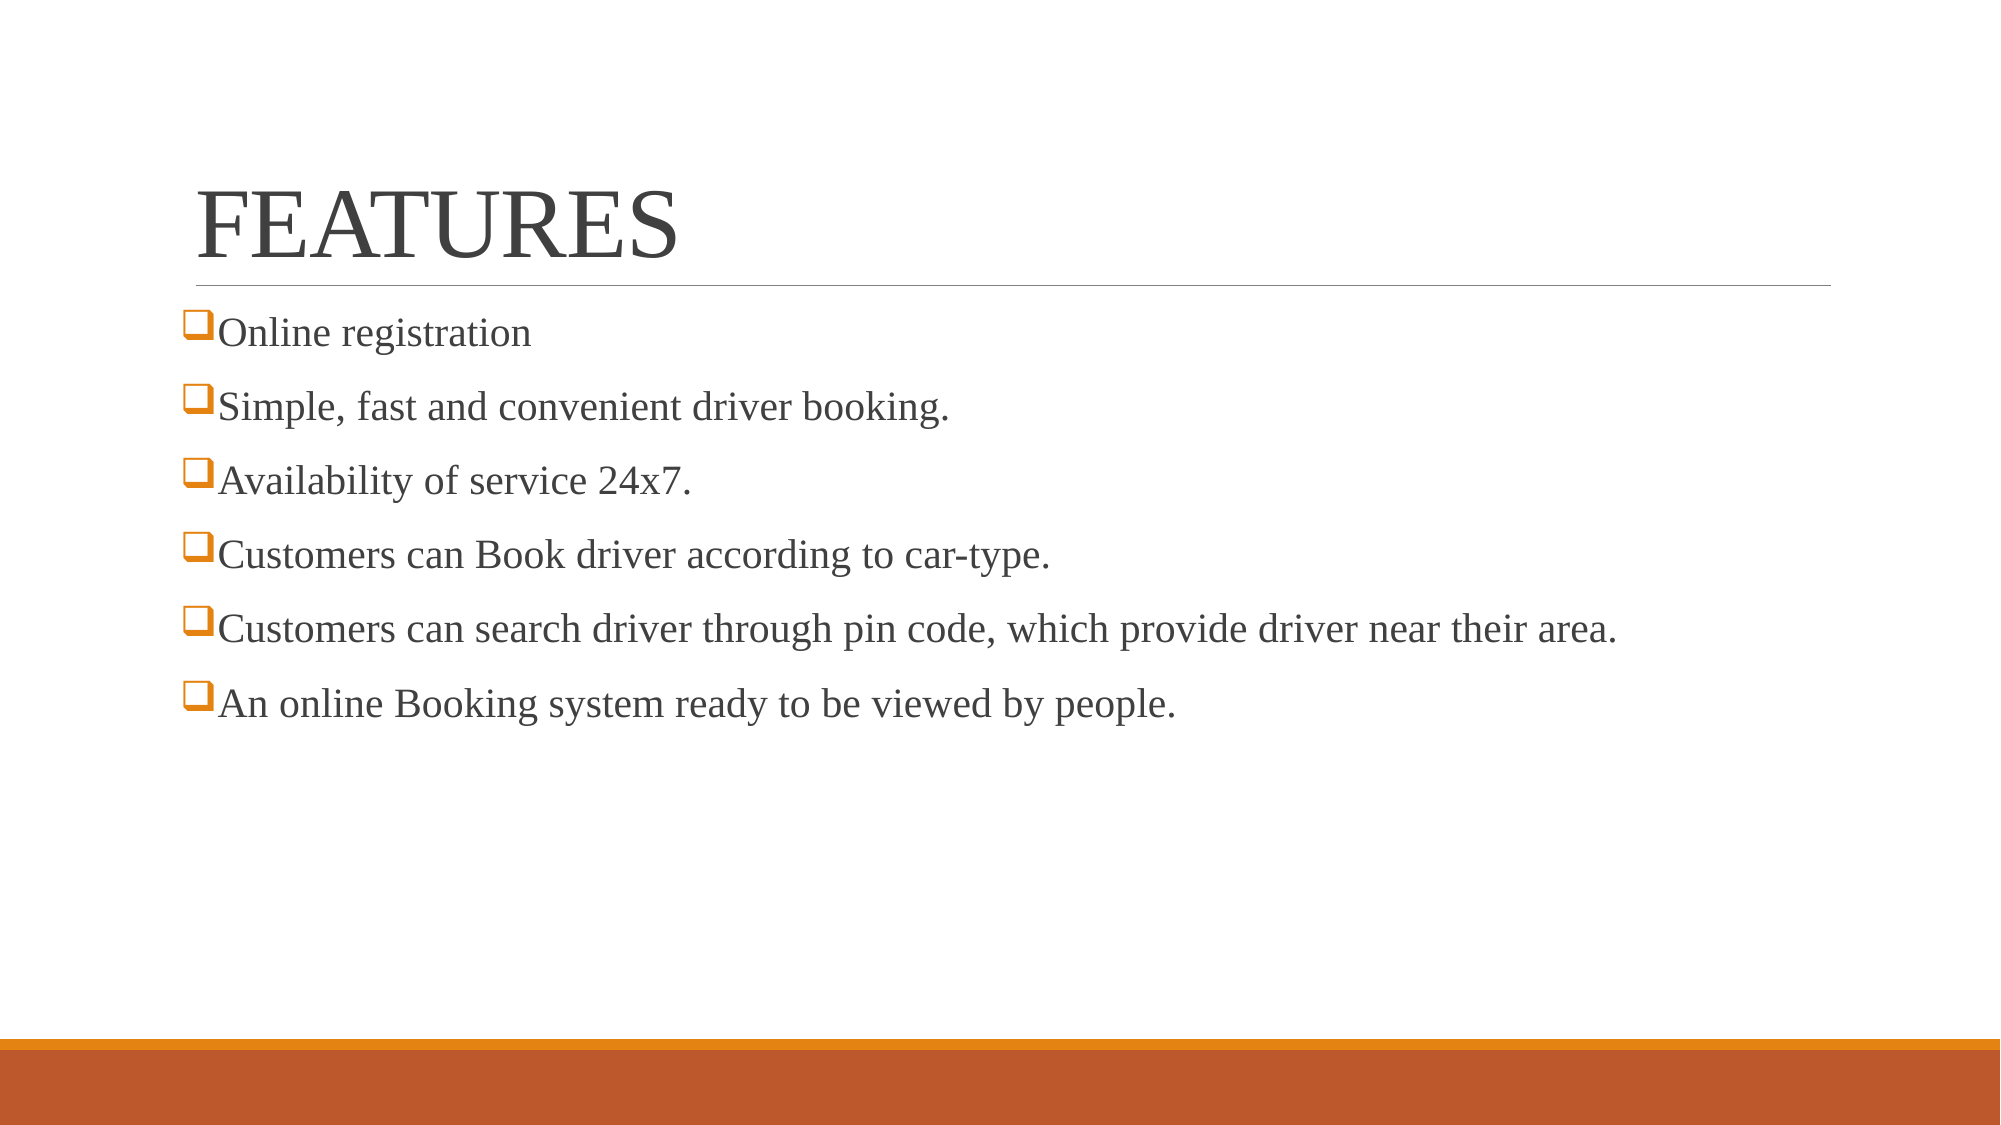

# FEATURES
Online registration
Simple, fast and convenient driver booking.
Availability of service 24x7.
Customers can Book driver according to car-type.
Customers can search driver through pin code, which provide driver near their area.
An online Booking system ready to be viewed by people.